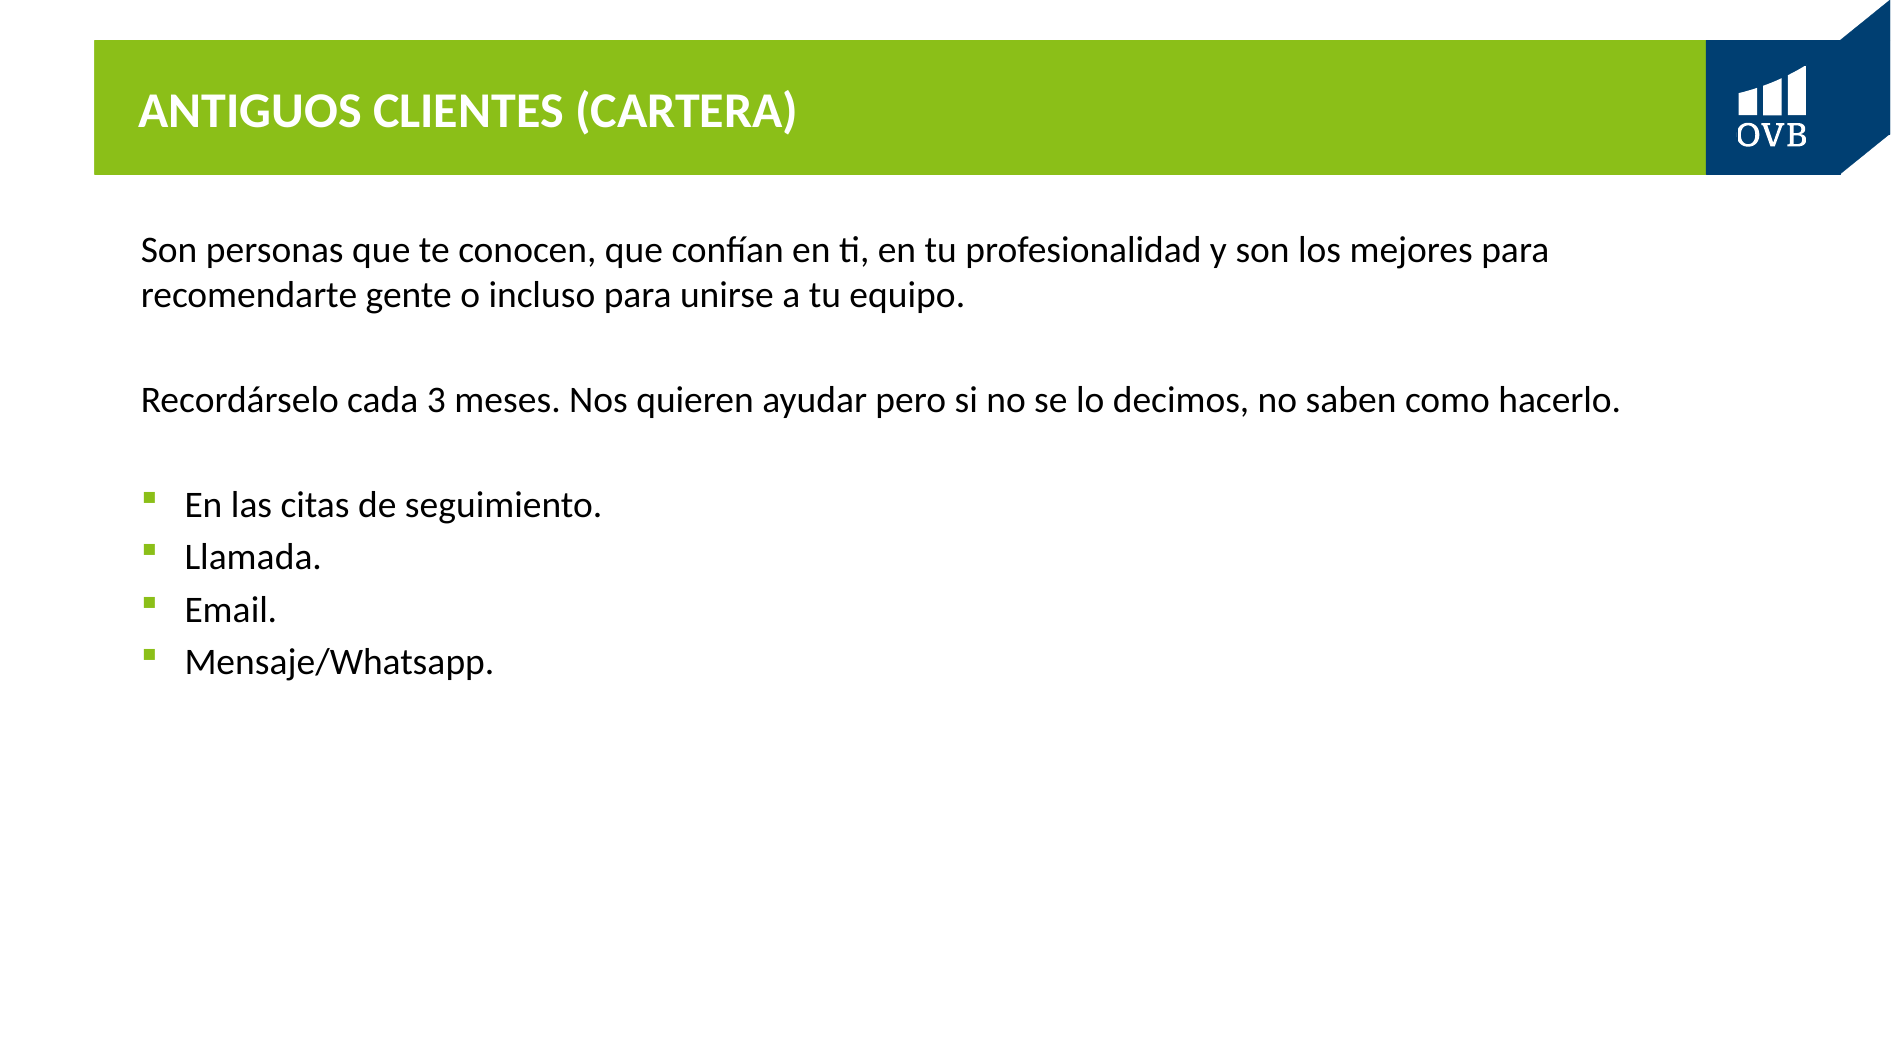

# ANTIGUOS CLIENTES (CARTERA)
Son personas que te conocen, que confían en ti, en tu profesionalidad y son los mejores para recomendarte gente o incluso para unirse a tu equipo.

Recordárselo cada 3 meses. Nos quieren ayudar pero si no se lo decimos, no saben como hacerlo.

En las citas de seguimiento.
Llamada.
Email.
Mensaje/Whatsapp.